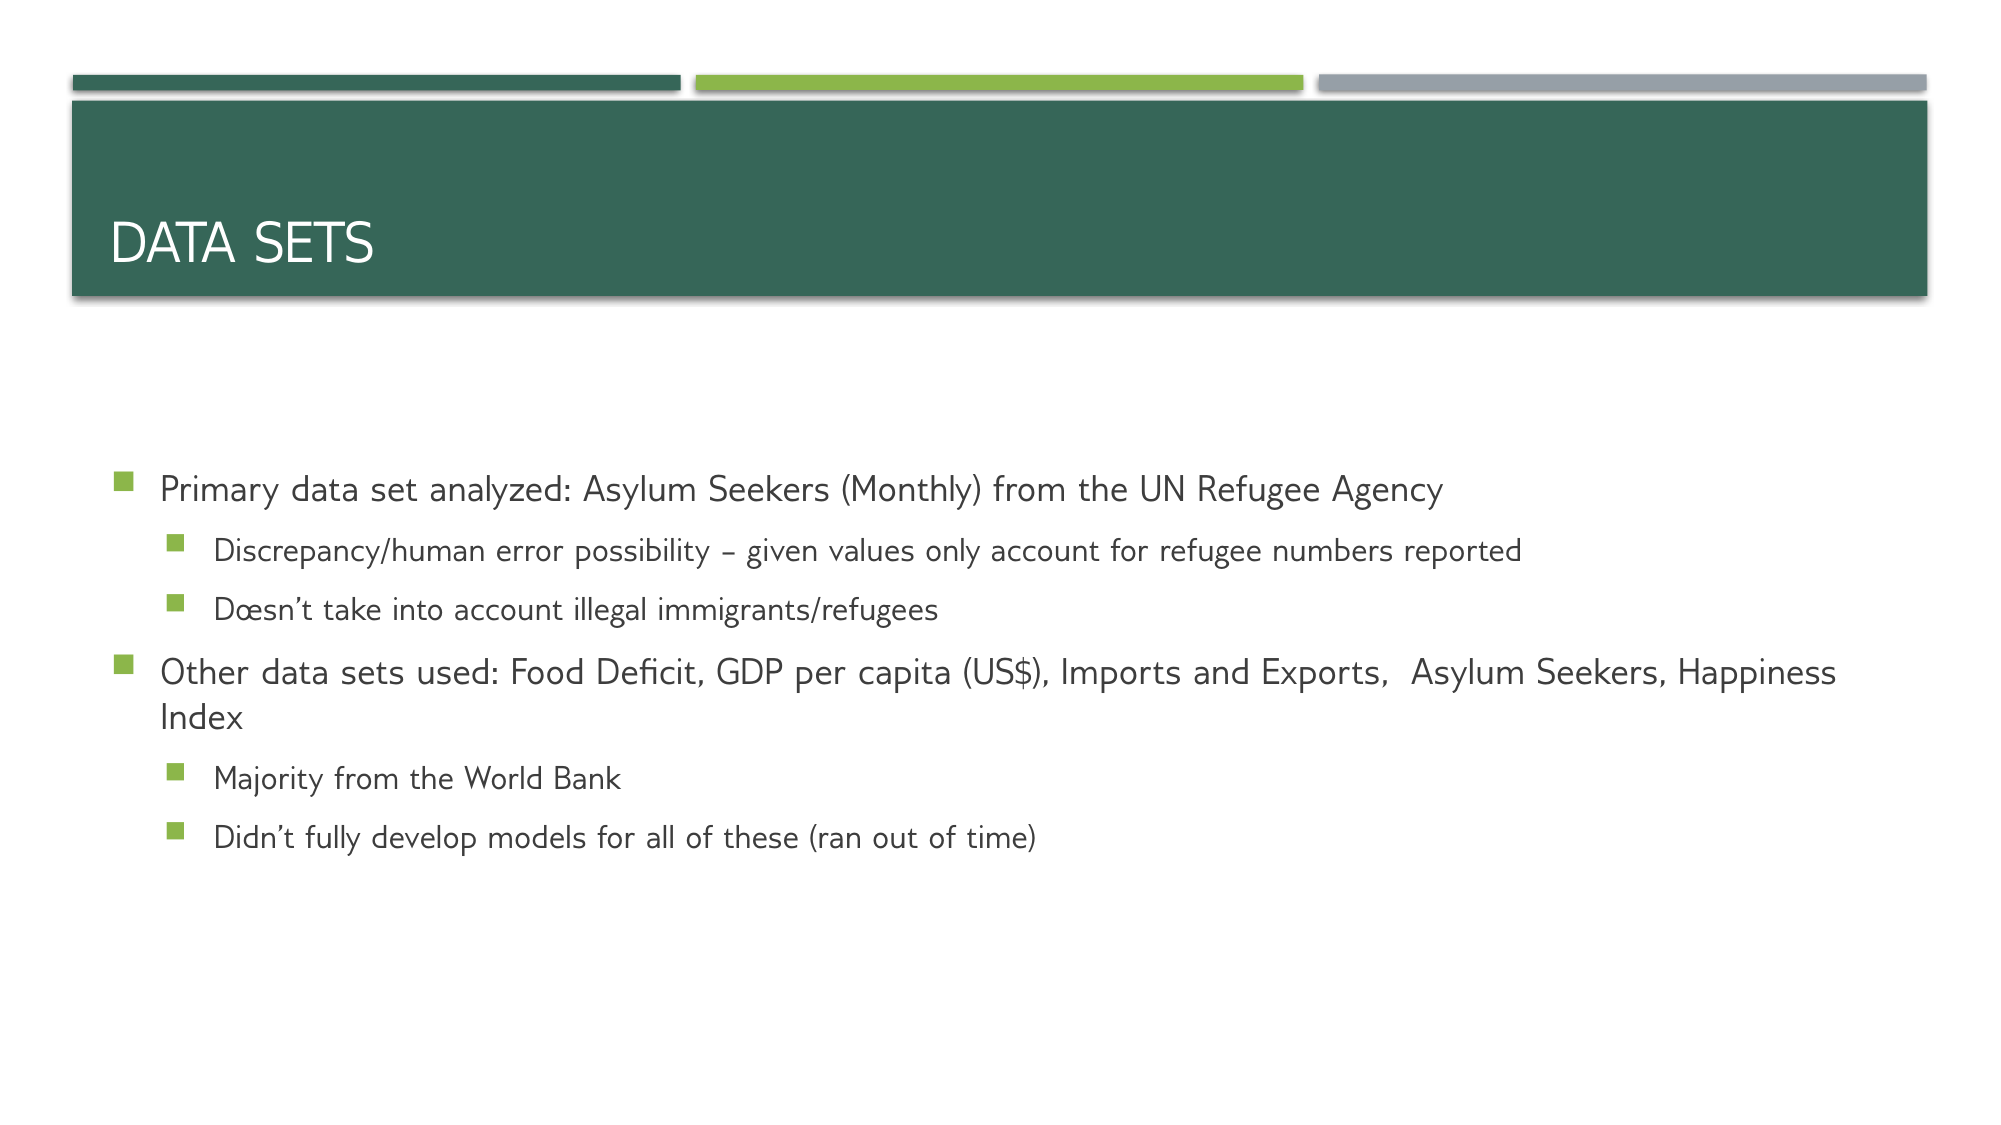

# Data sets
Primary data set analyzed: Asylum Seekers (Monthly) from the UN Refugee Agency
Discrepancy/human error possibility – given values only account for refugee numbers reported
Doesn’t take into account illegal immigrants/refugees
Other data sets used: Food Deficit, GDP per capita (US$), Imports and Exports,  Asylum Seekers, Happiness Index
Majority from the World Bank
Didn’t fully develop models for all of these (ran out of time)